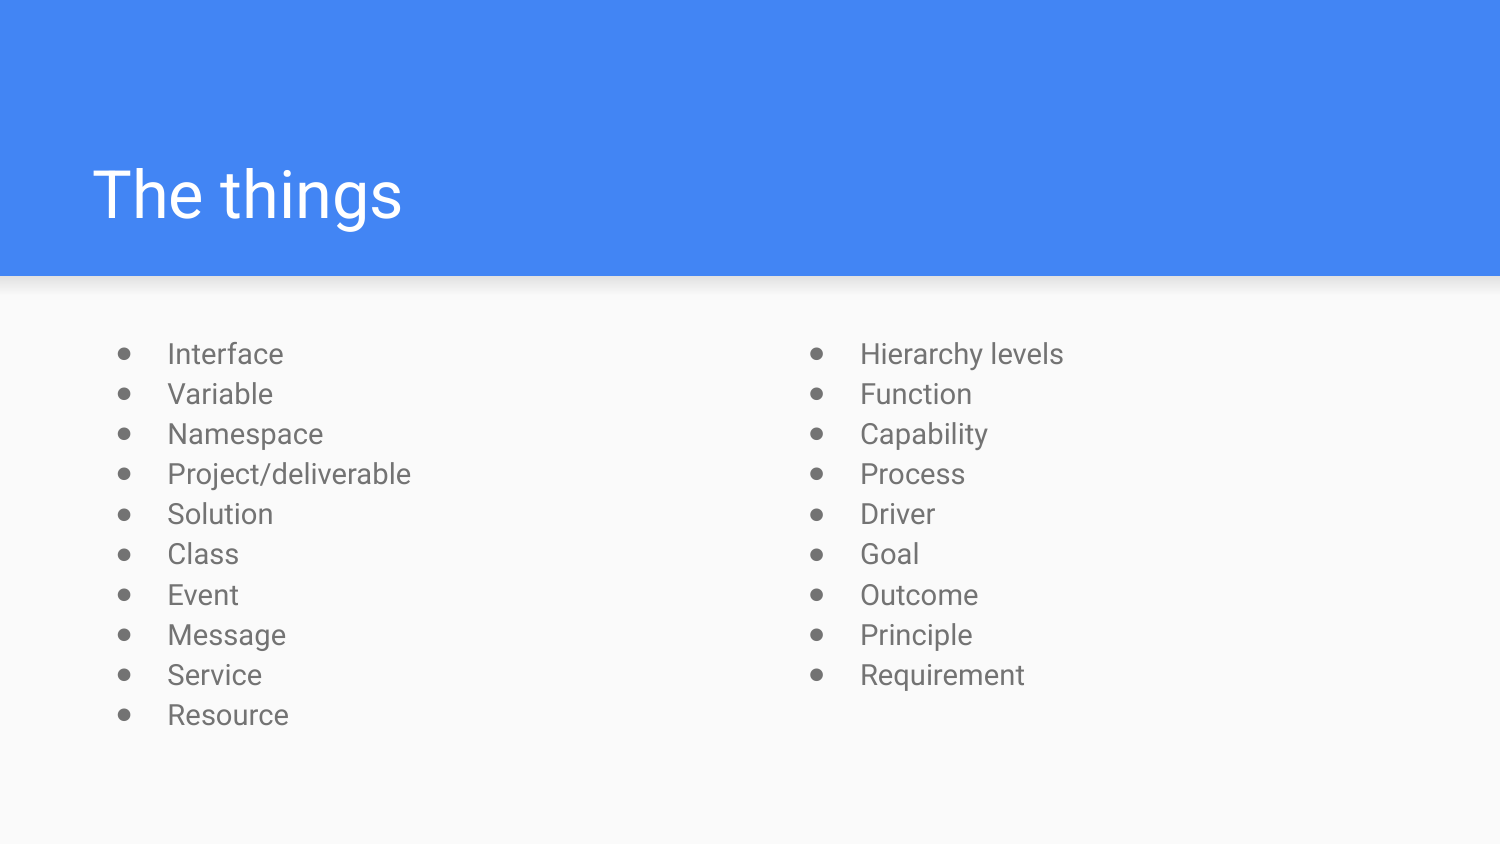

# The things
Interface
Variable
Namespace
Project/deliverable
Solution
Class
Event
Message
Service
Resource
Hierarchy levels
Function
Capability
Process
Driver
Goal
Outcome
Principle
Requirement